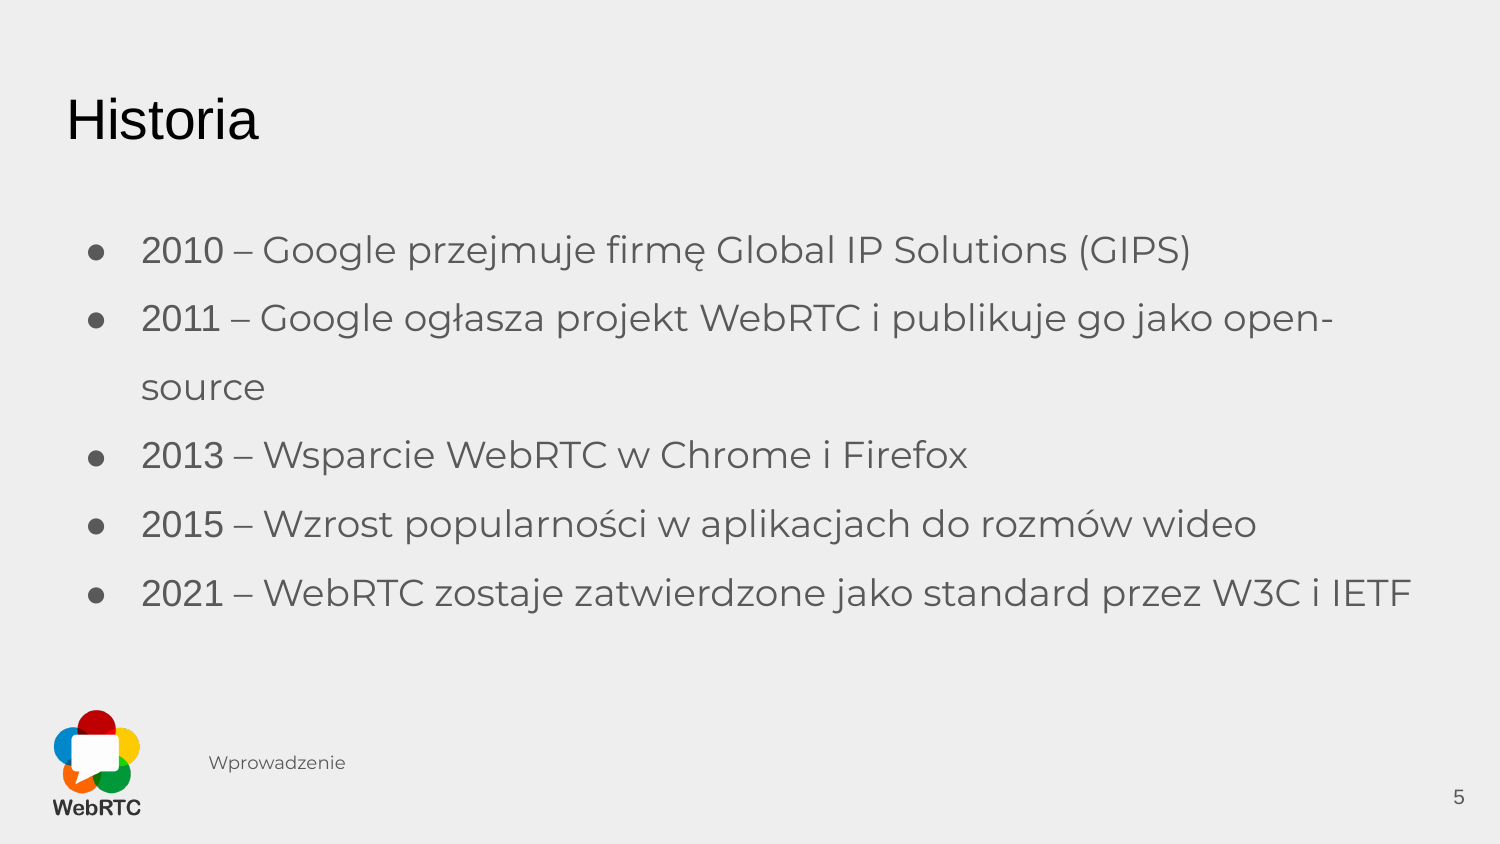

# Historia
2010 – Google przejmuje firmę Global IP Solutions (GIPS)
2011 – Google ogłasza projekt WebRTC i publikuje go jako open-source
2013 – Wsparcie WebRTC w Chrome i Firefox
2015 – Wzrost popularności w aplikacjach do rozmów wideo
2021 – WebRTC zostaje zatwierdzone jako standard przez W3C i IETF
Wprowadzenie

5